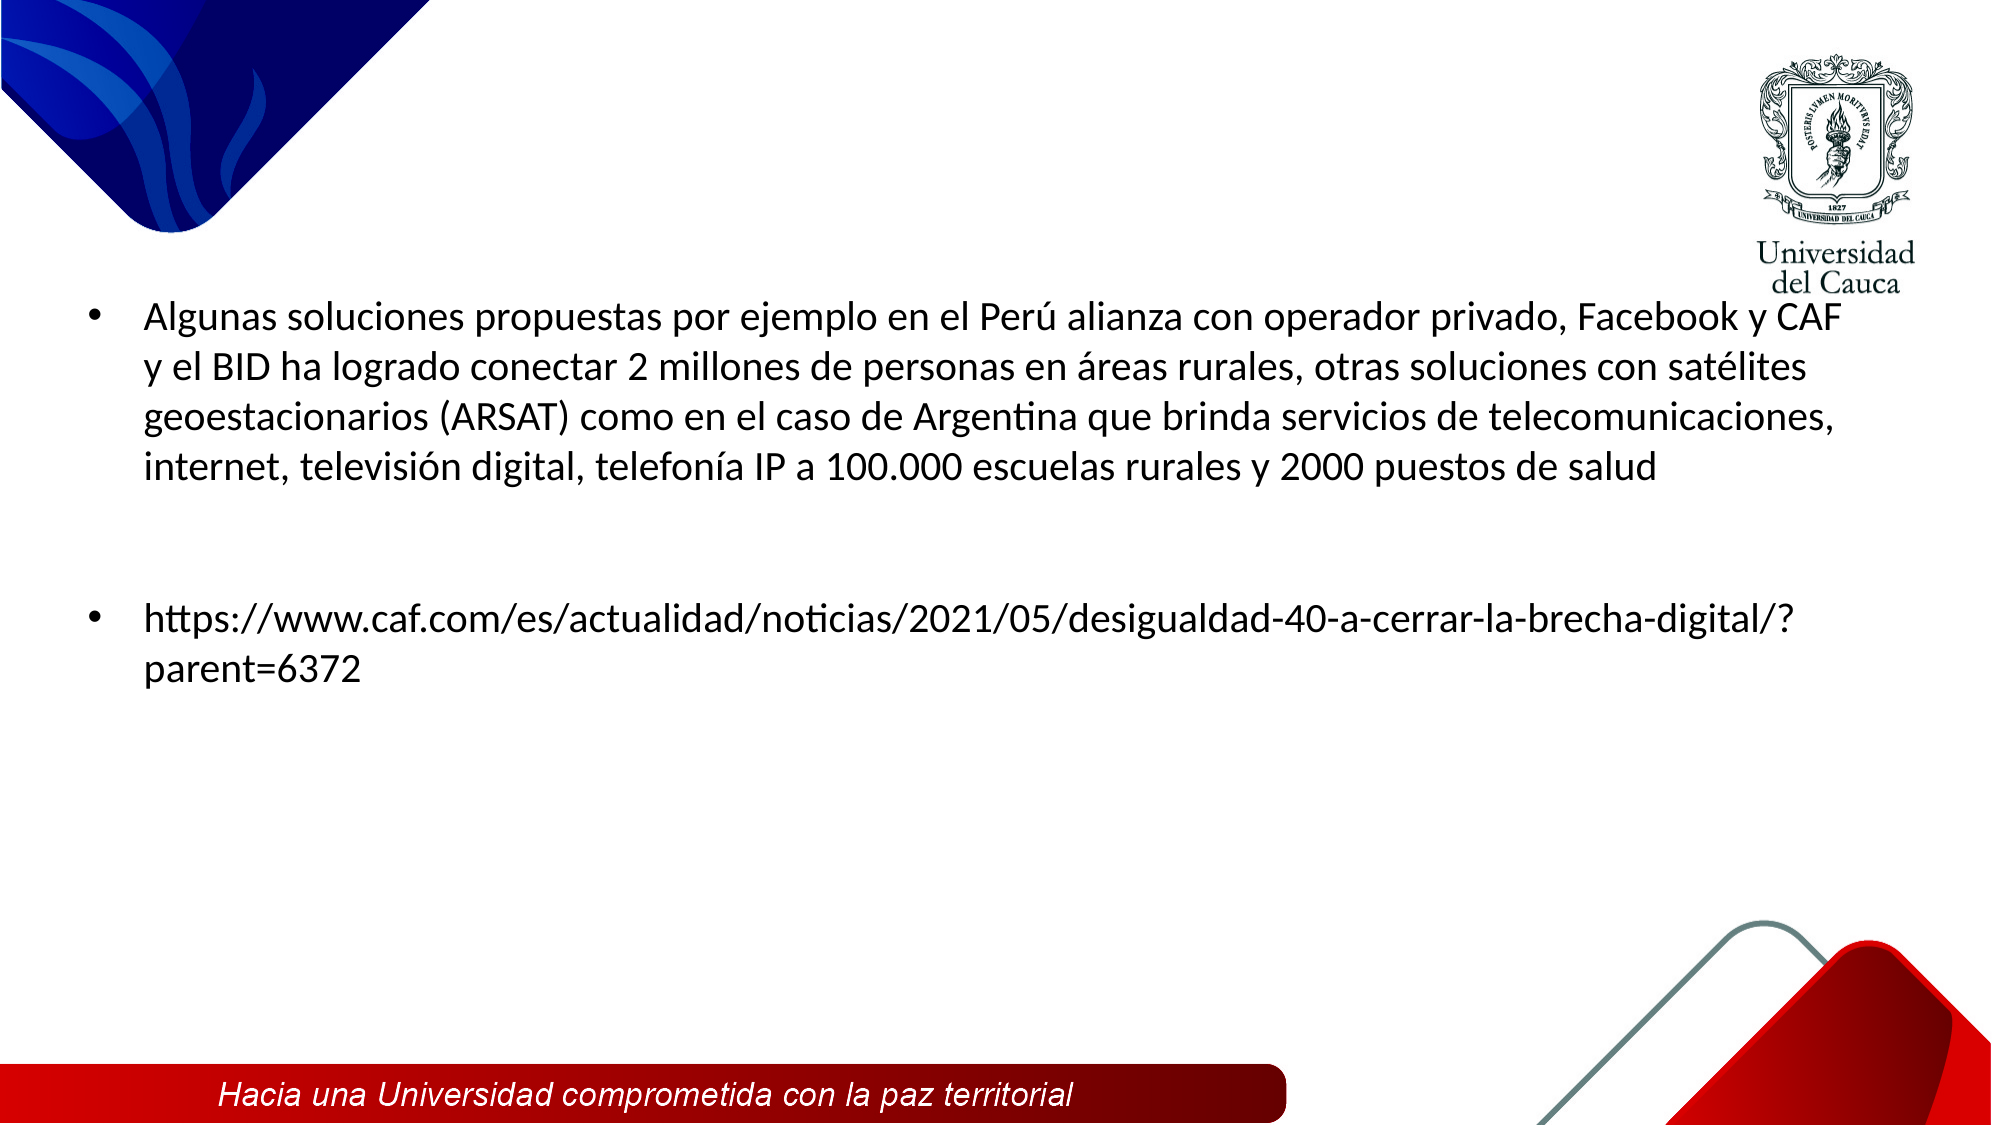

Algunas soluciones propuestas por ejemplo en el Perú alianza con operador privado, Facebook y CAF y el BID ha logrado conectar 2 millones de personas en áreas rurales, otras soluciones con satélites geoestacionarios (ARSAT) como en el caso de Argentina que brinda servicios de telecomunicaciones, internet, televisión digital, telefonía IP a 100.000 escuelas rurales y 2000 puestos de salud

https://www.caf.com/es/actualidad/noticias/2021/05/desigualdad-40-a-cerrar-la-brecha-digital/?parent=6372